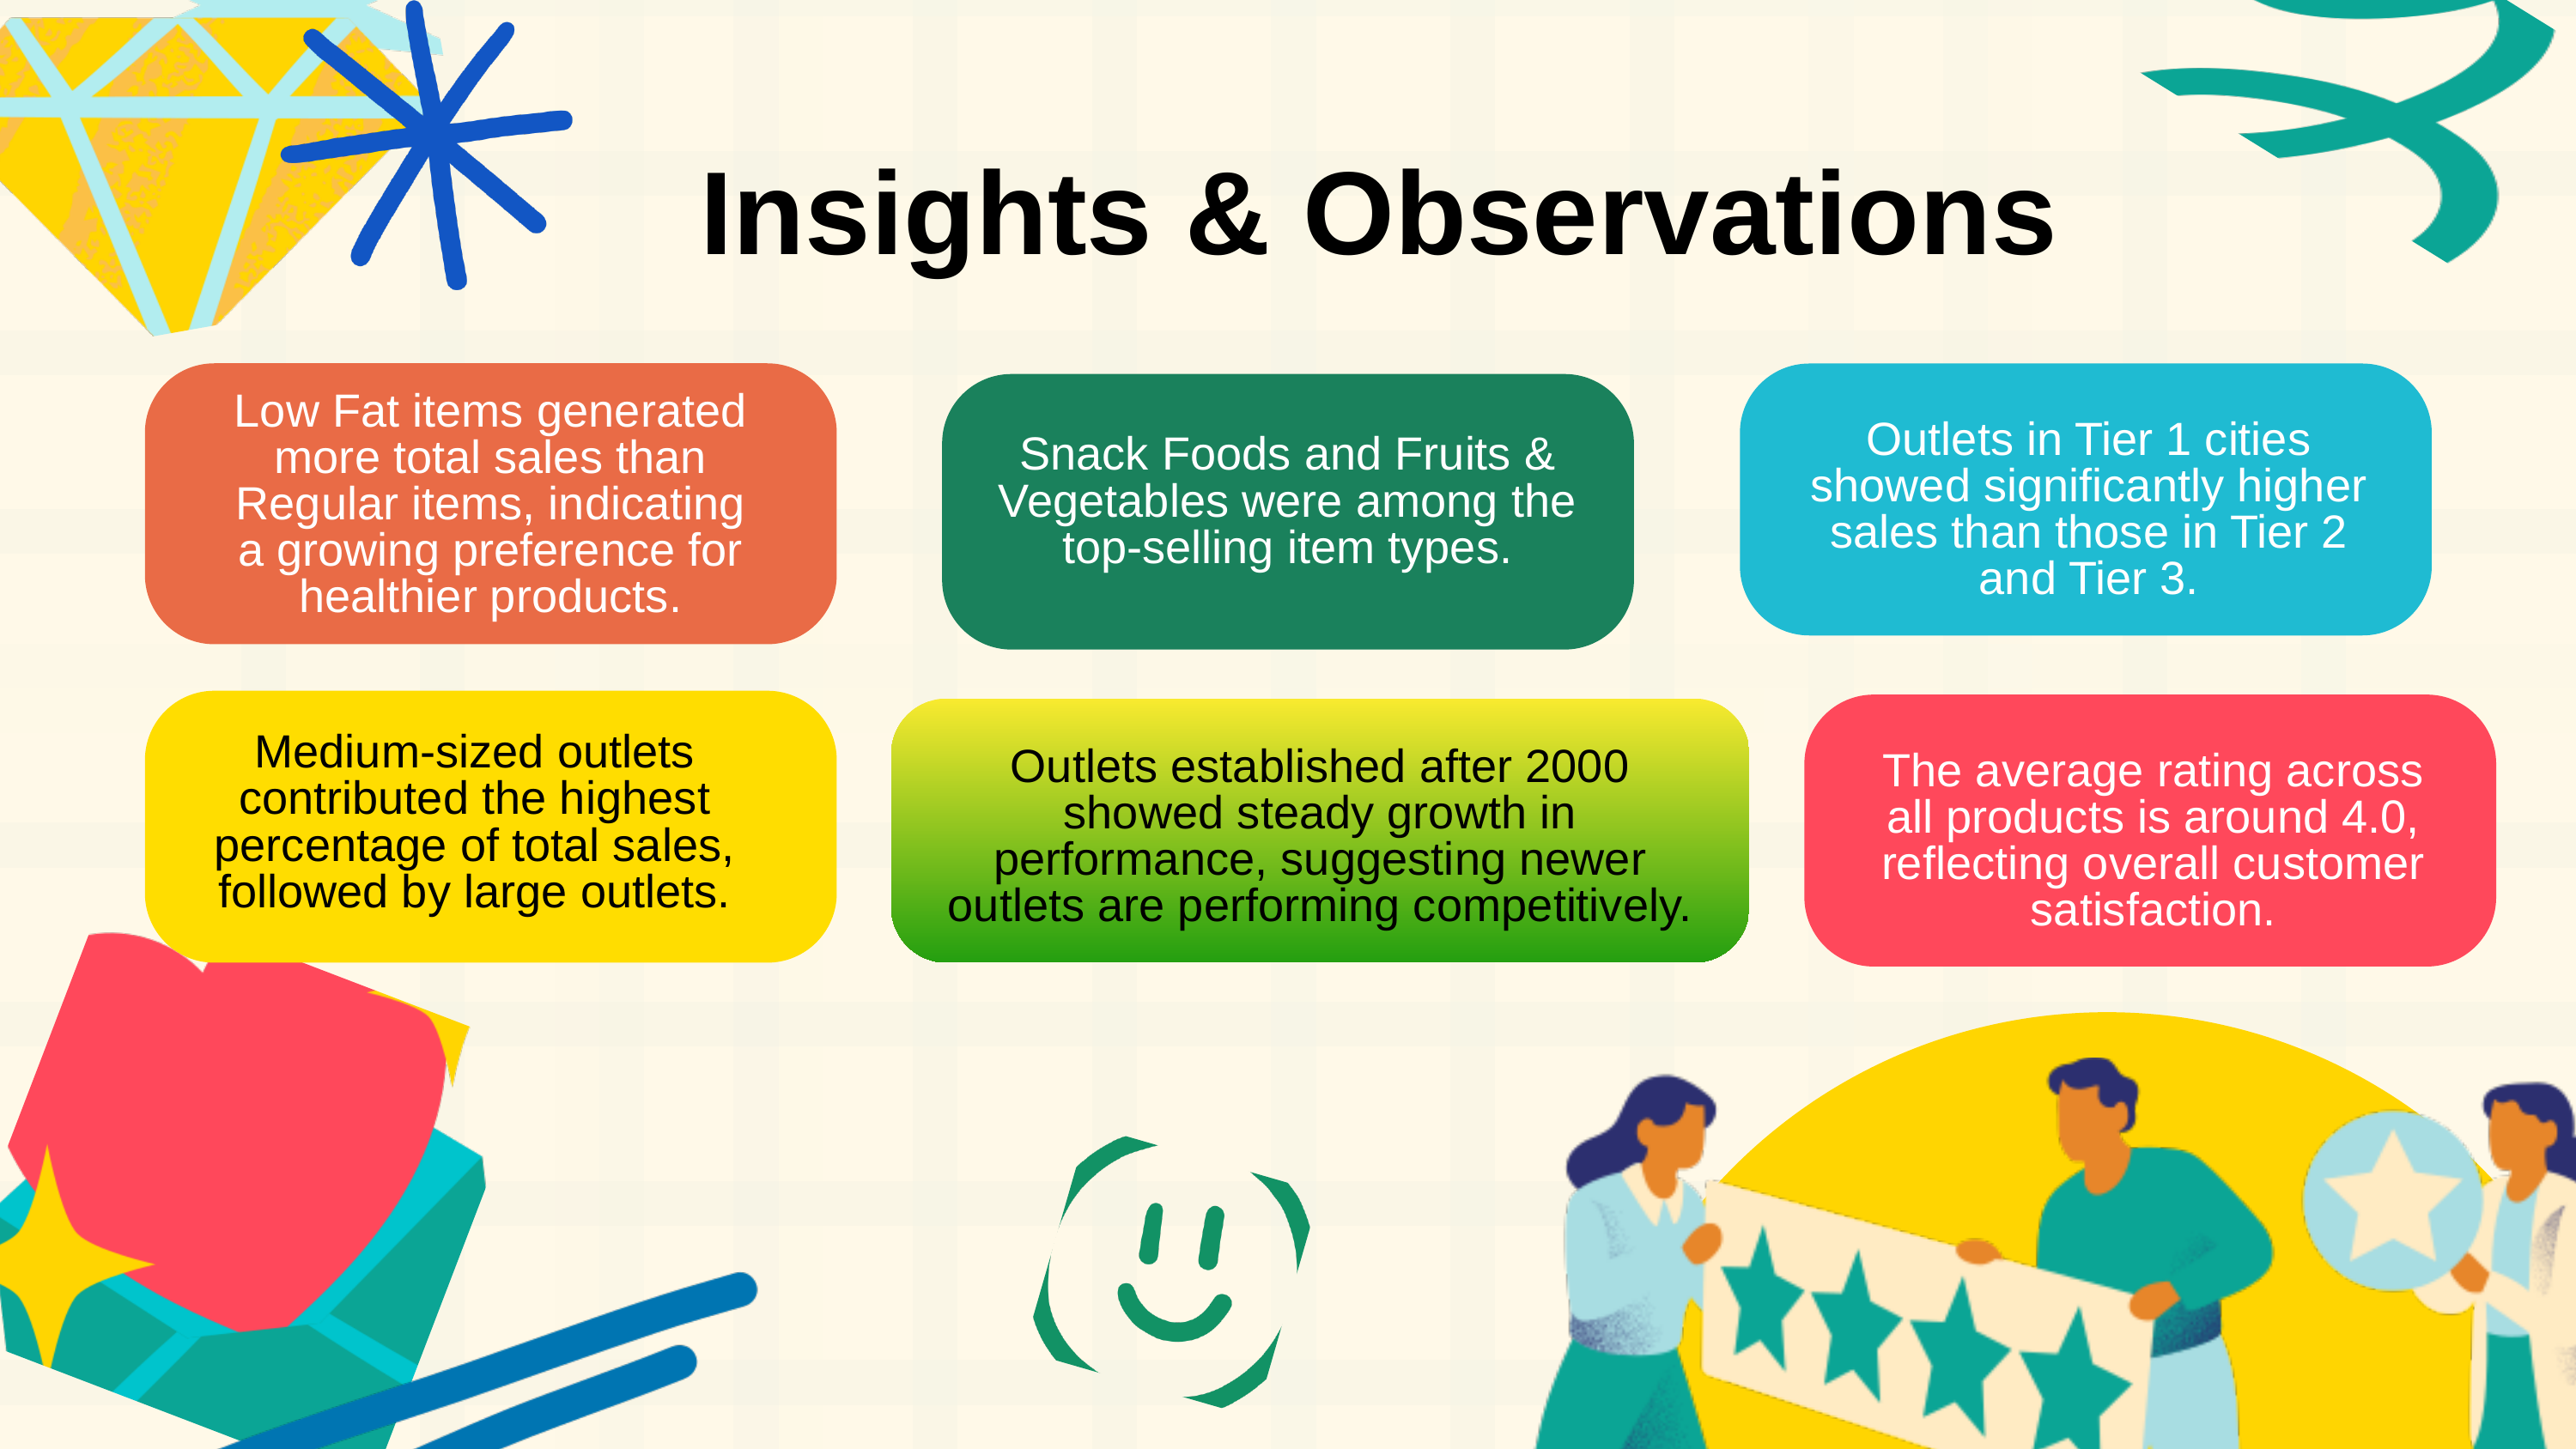

Insights & Observations

Low Fat items generated more total sales than Regular items, indicating a growing preference for healthier products.
Outlets in Tier 1 cities showed significantly higher sales than those in Tier 2 and Tier 3.
Snack Foods and Fruits & Vegetables were among the top-selling item types.

Medium-sized outlets contributed the highest percentage of total sales, followed by large outlets.
Outlets established after 2000 showed steady growth in performance, suggesting newer outlets are performing competitively.
The average rating across all products is around 4.0, reflecting overall customer satisfaction.